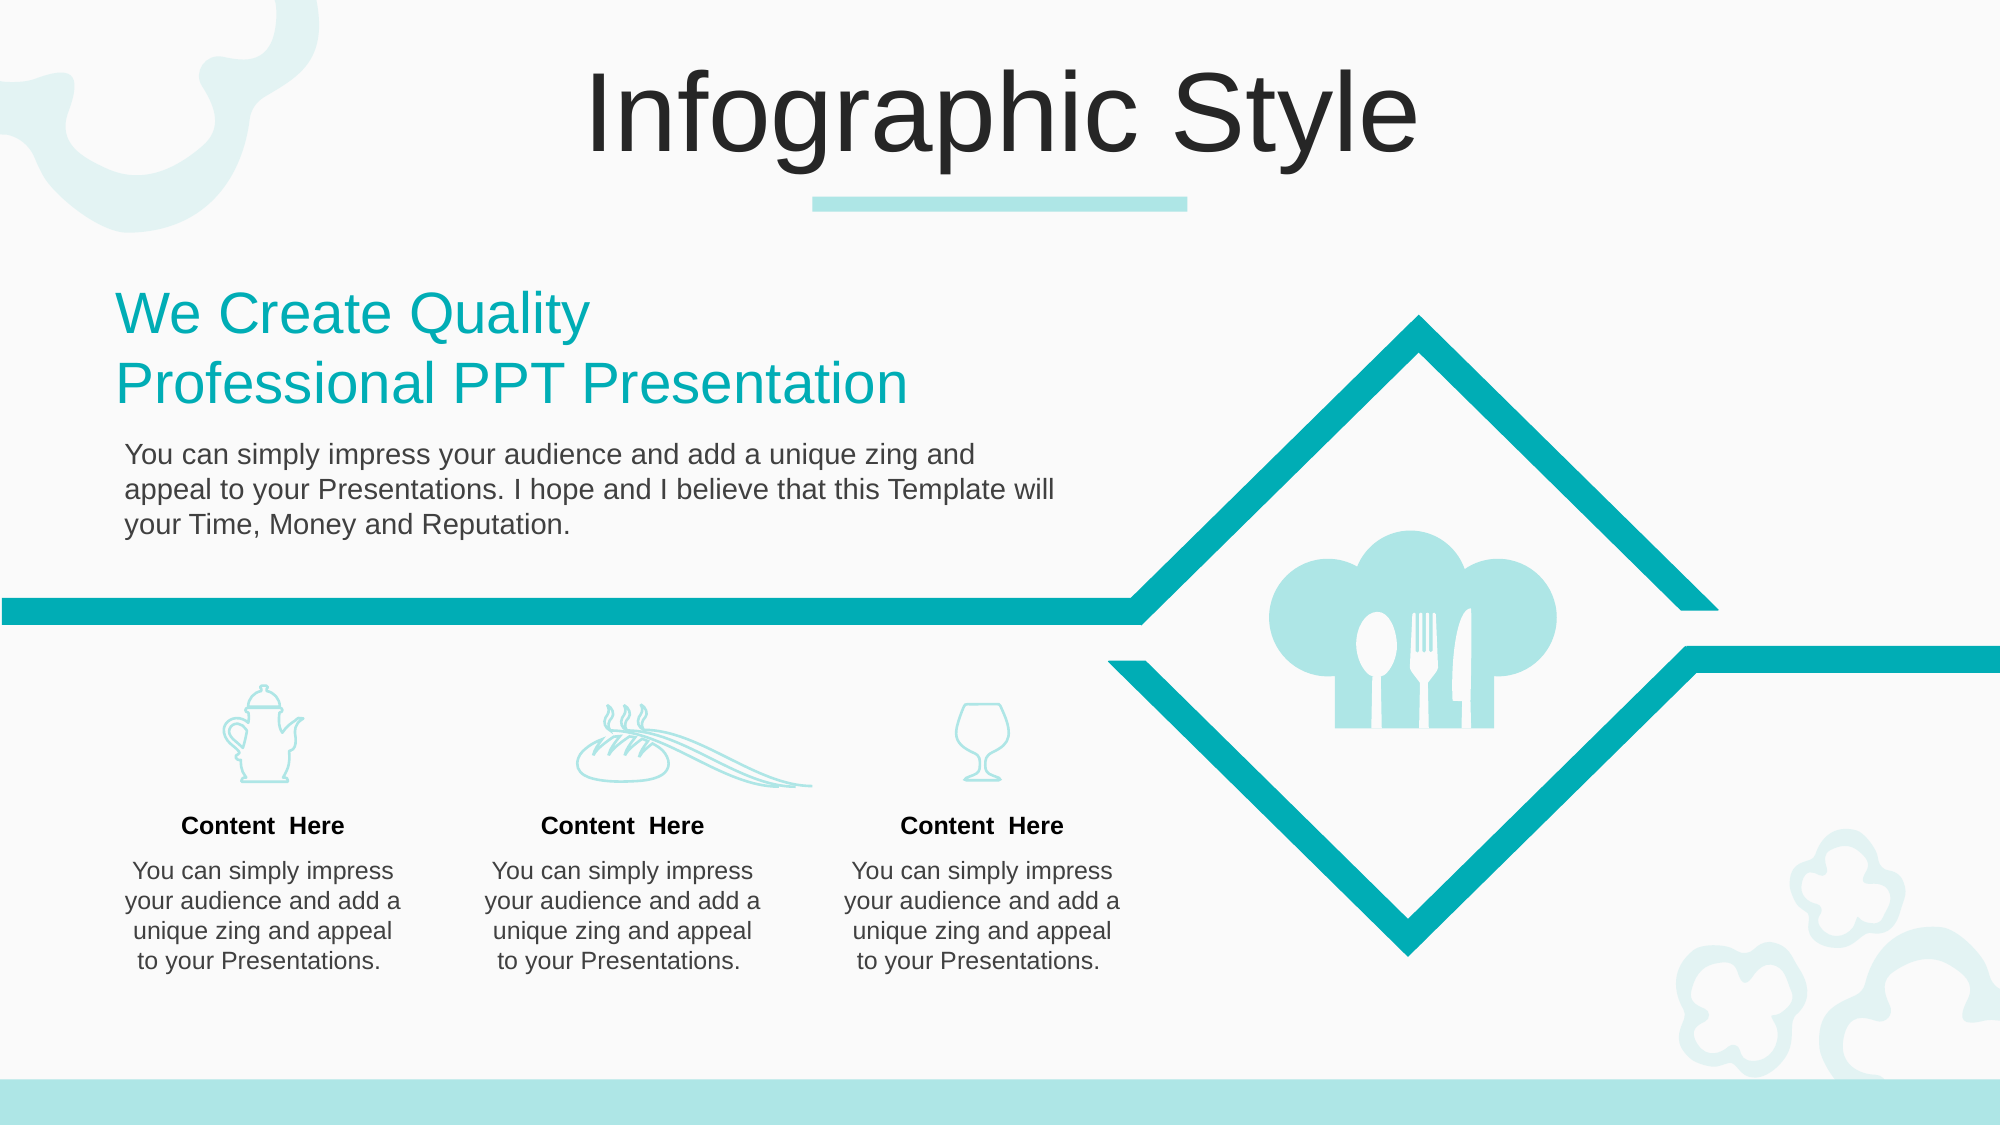

Infographic Style
We Create Quality
Professional PPT Presentation
You can simply impress your audience and add a unique zing and appeal to your Presentations. I hope and I believe that this Template will your Time, Money and Reputation.

Content  Here
You can simply impress your audience and add a unique zing and appeal to your Presentations.
Content  Here
You can simply impress your audience and add a unique zing and appeal to your Presentations.
Content  Here
You can simply impress your audience and add a unique zing and appeal to your Presentations.